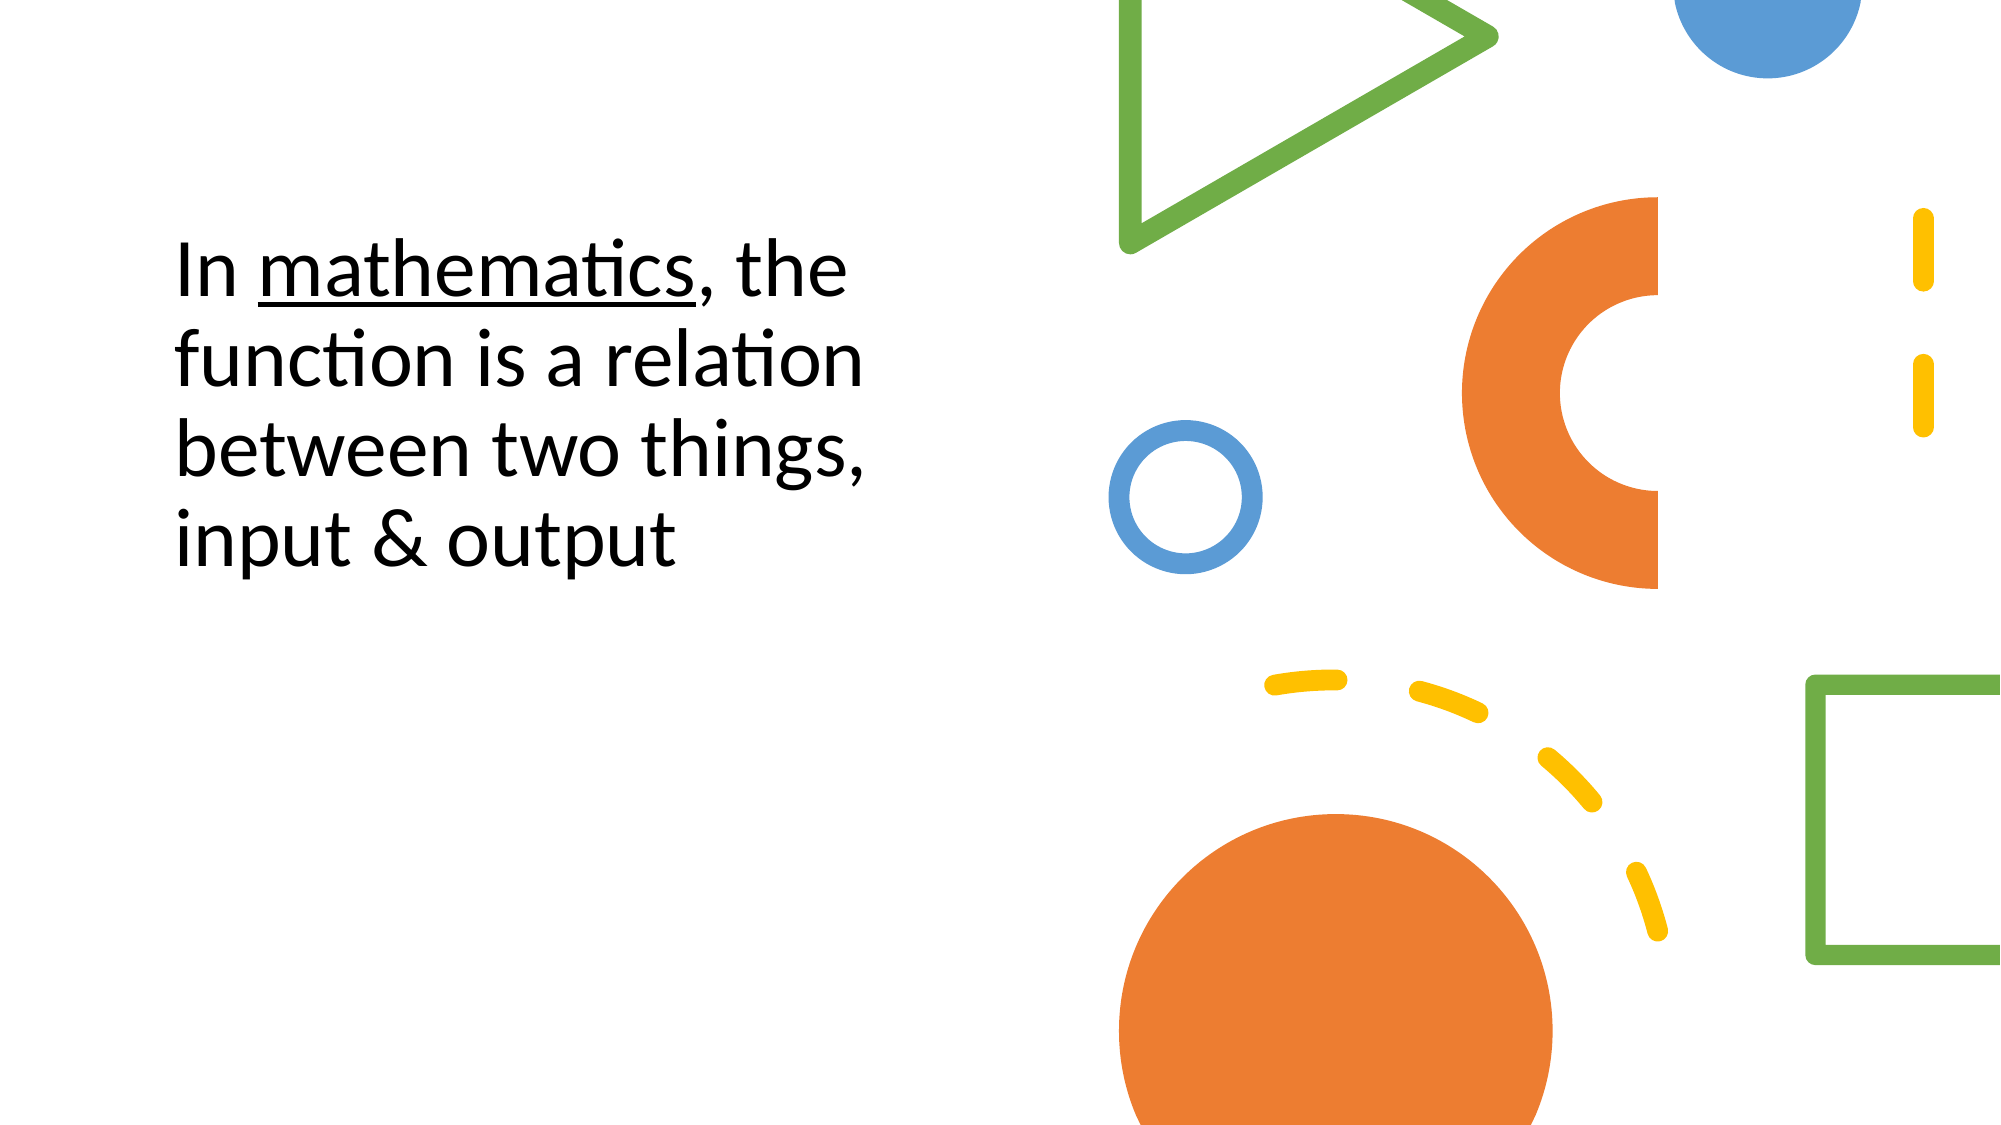

# In mathematics, the function is a relation between two things, input & output